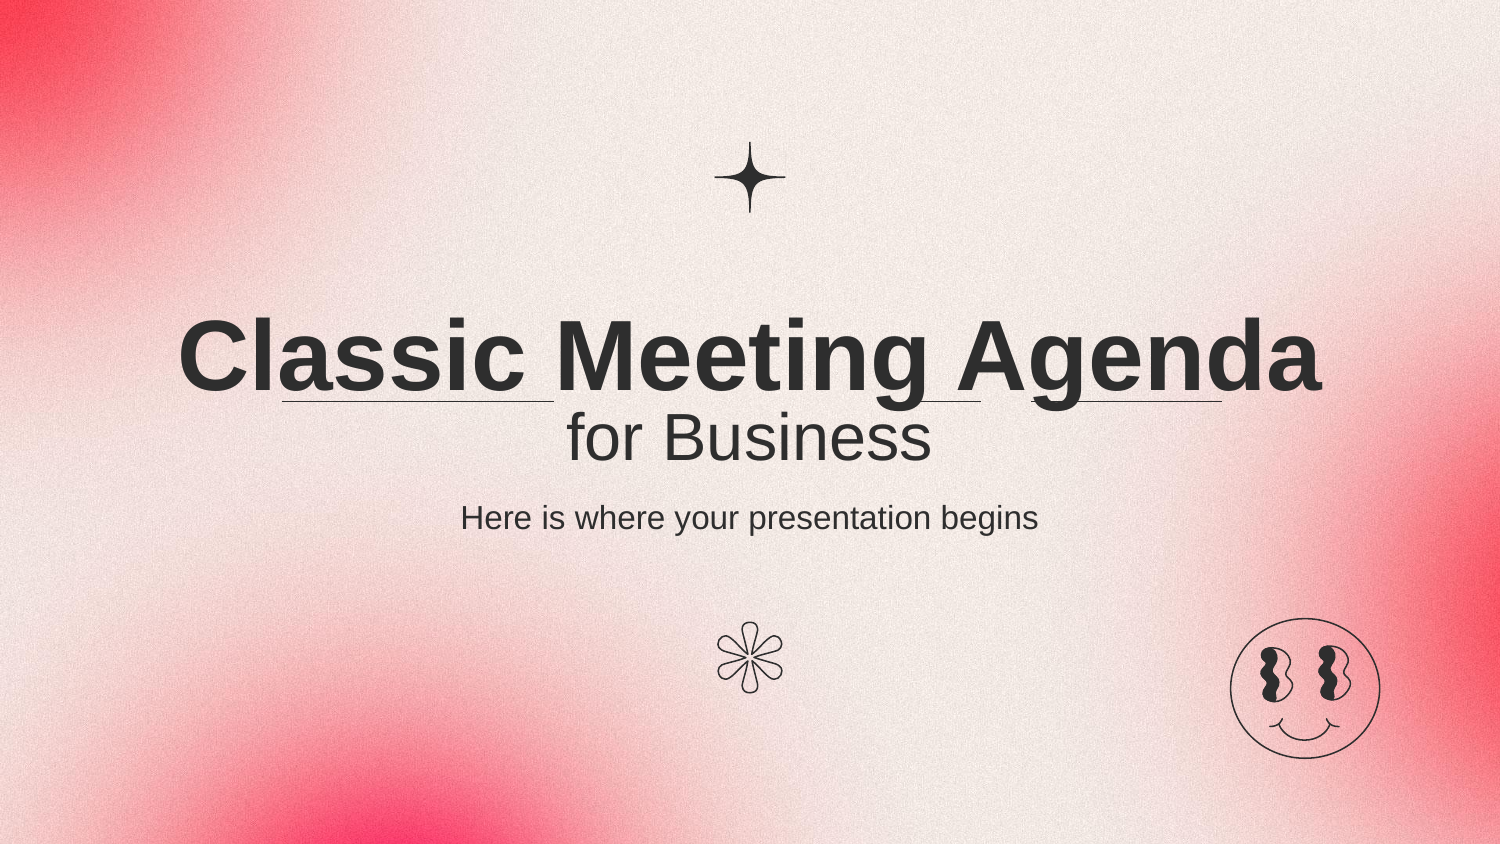

# Classic Meeting Agenda for Business
Here is where your presentation begins